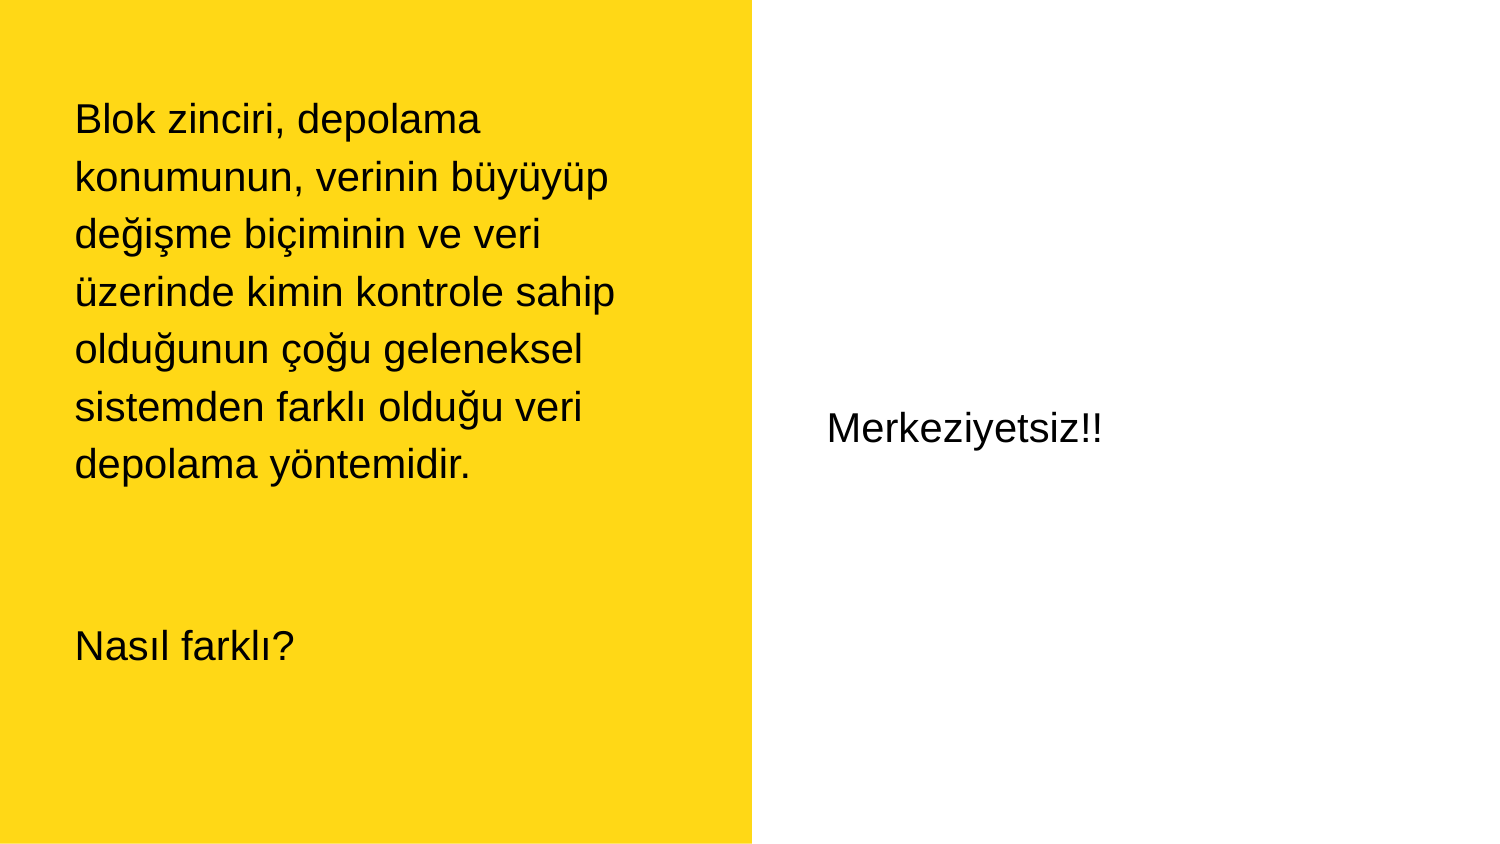

Blok zinciri, depolama konumunun, verinin büyüyüp değişme biçiminin ve veri üzerinde kimin kontrole sahip olduğunun çoğu geleneksel sistemden farklı olduğu veri depolama yöntemidir.

Nasıl farklı?

Merkeziyetsiz!!